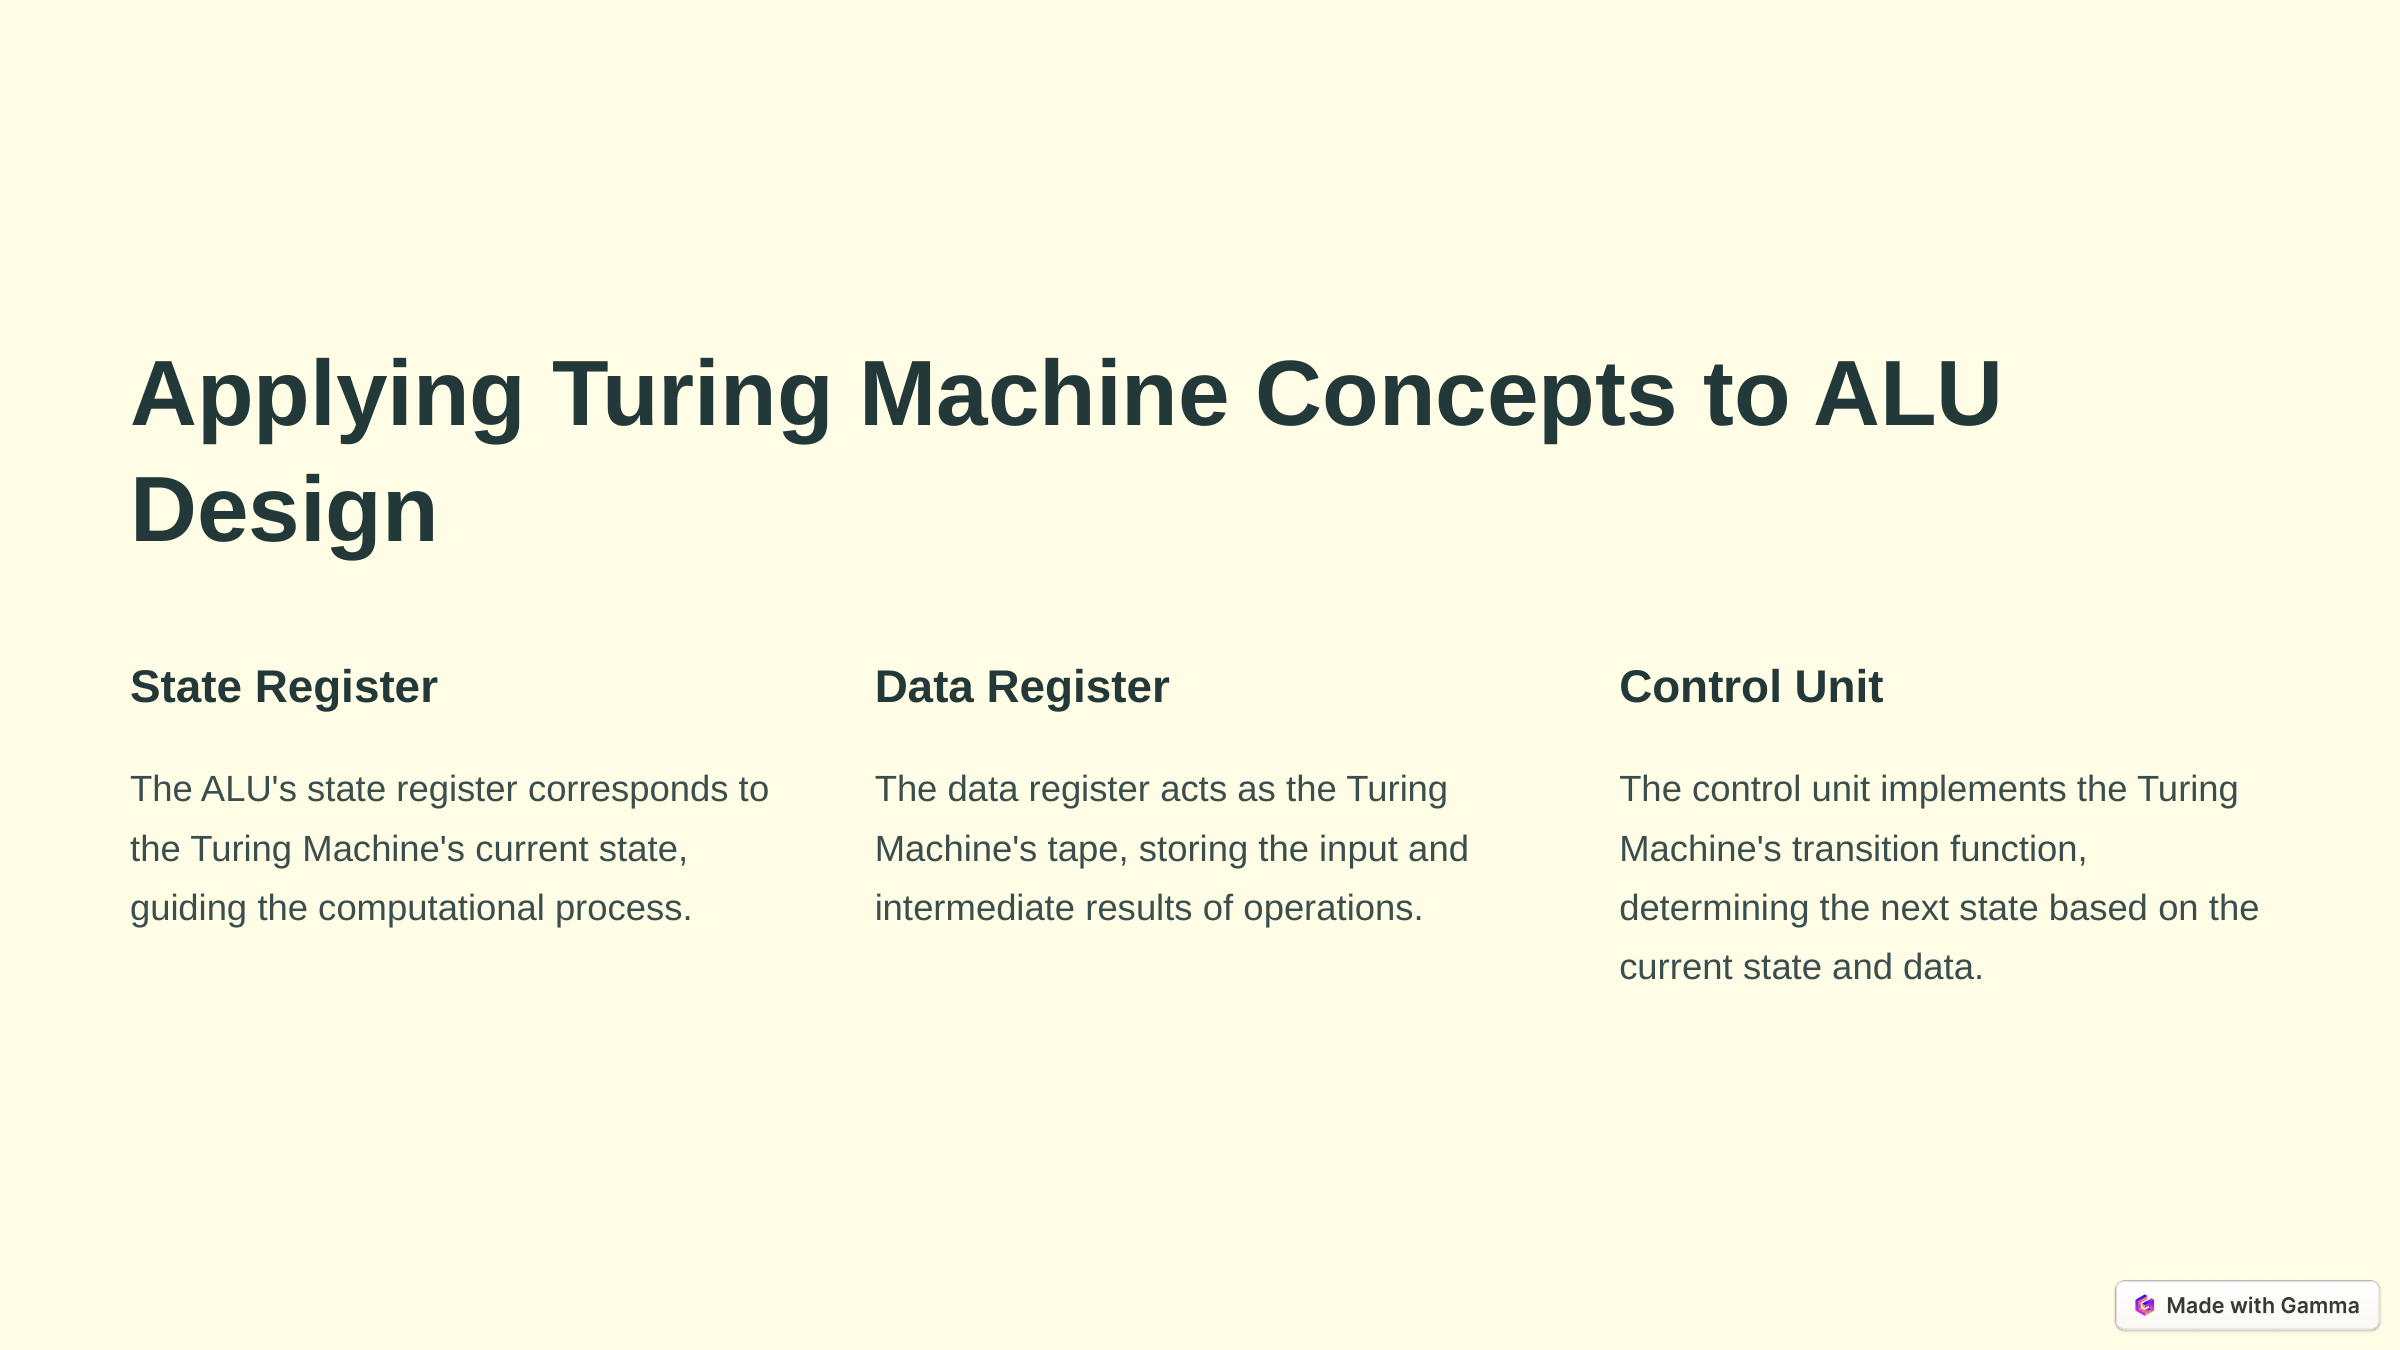

Applying Turing Machine Concepts to ALU Design
State Register
Data Register
Control Unit
The ALU's state register corresponds to the Turing Machine's current state, guiding the computational process.
The data register acts as the Turing Machine's tape, storing the input and intermediate results of operations.
The control unit implements the Turing Machine's transition function, determining the next state based on the current state and data.